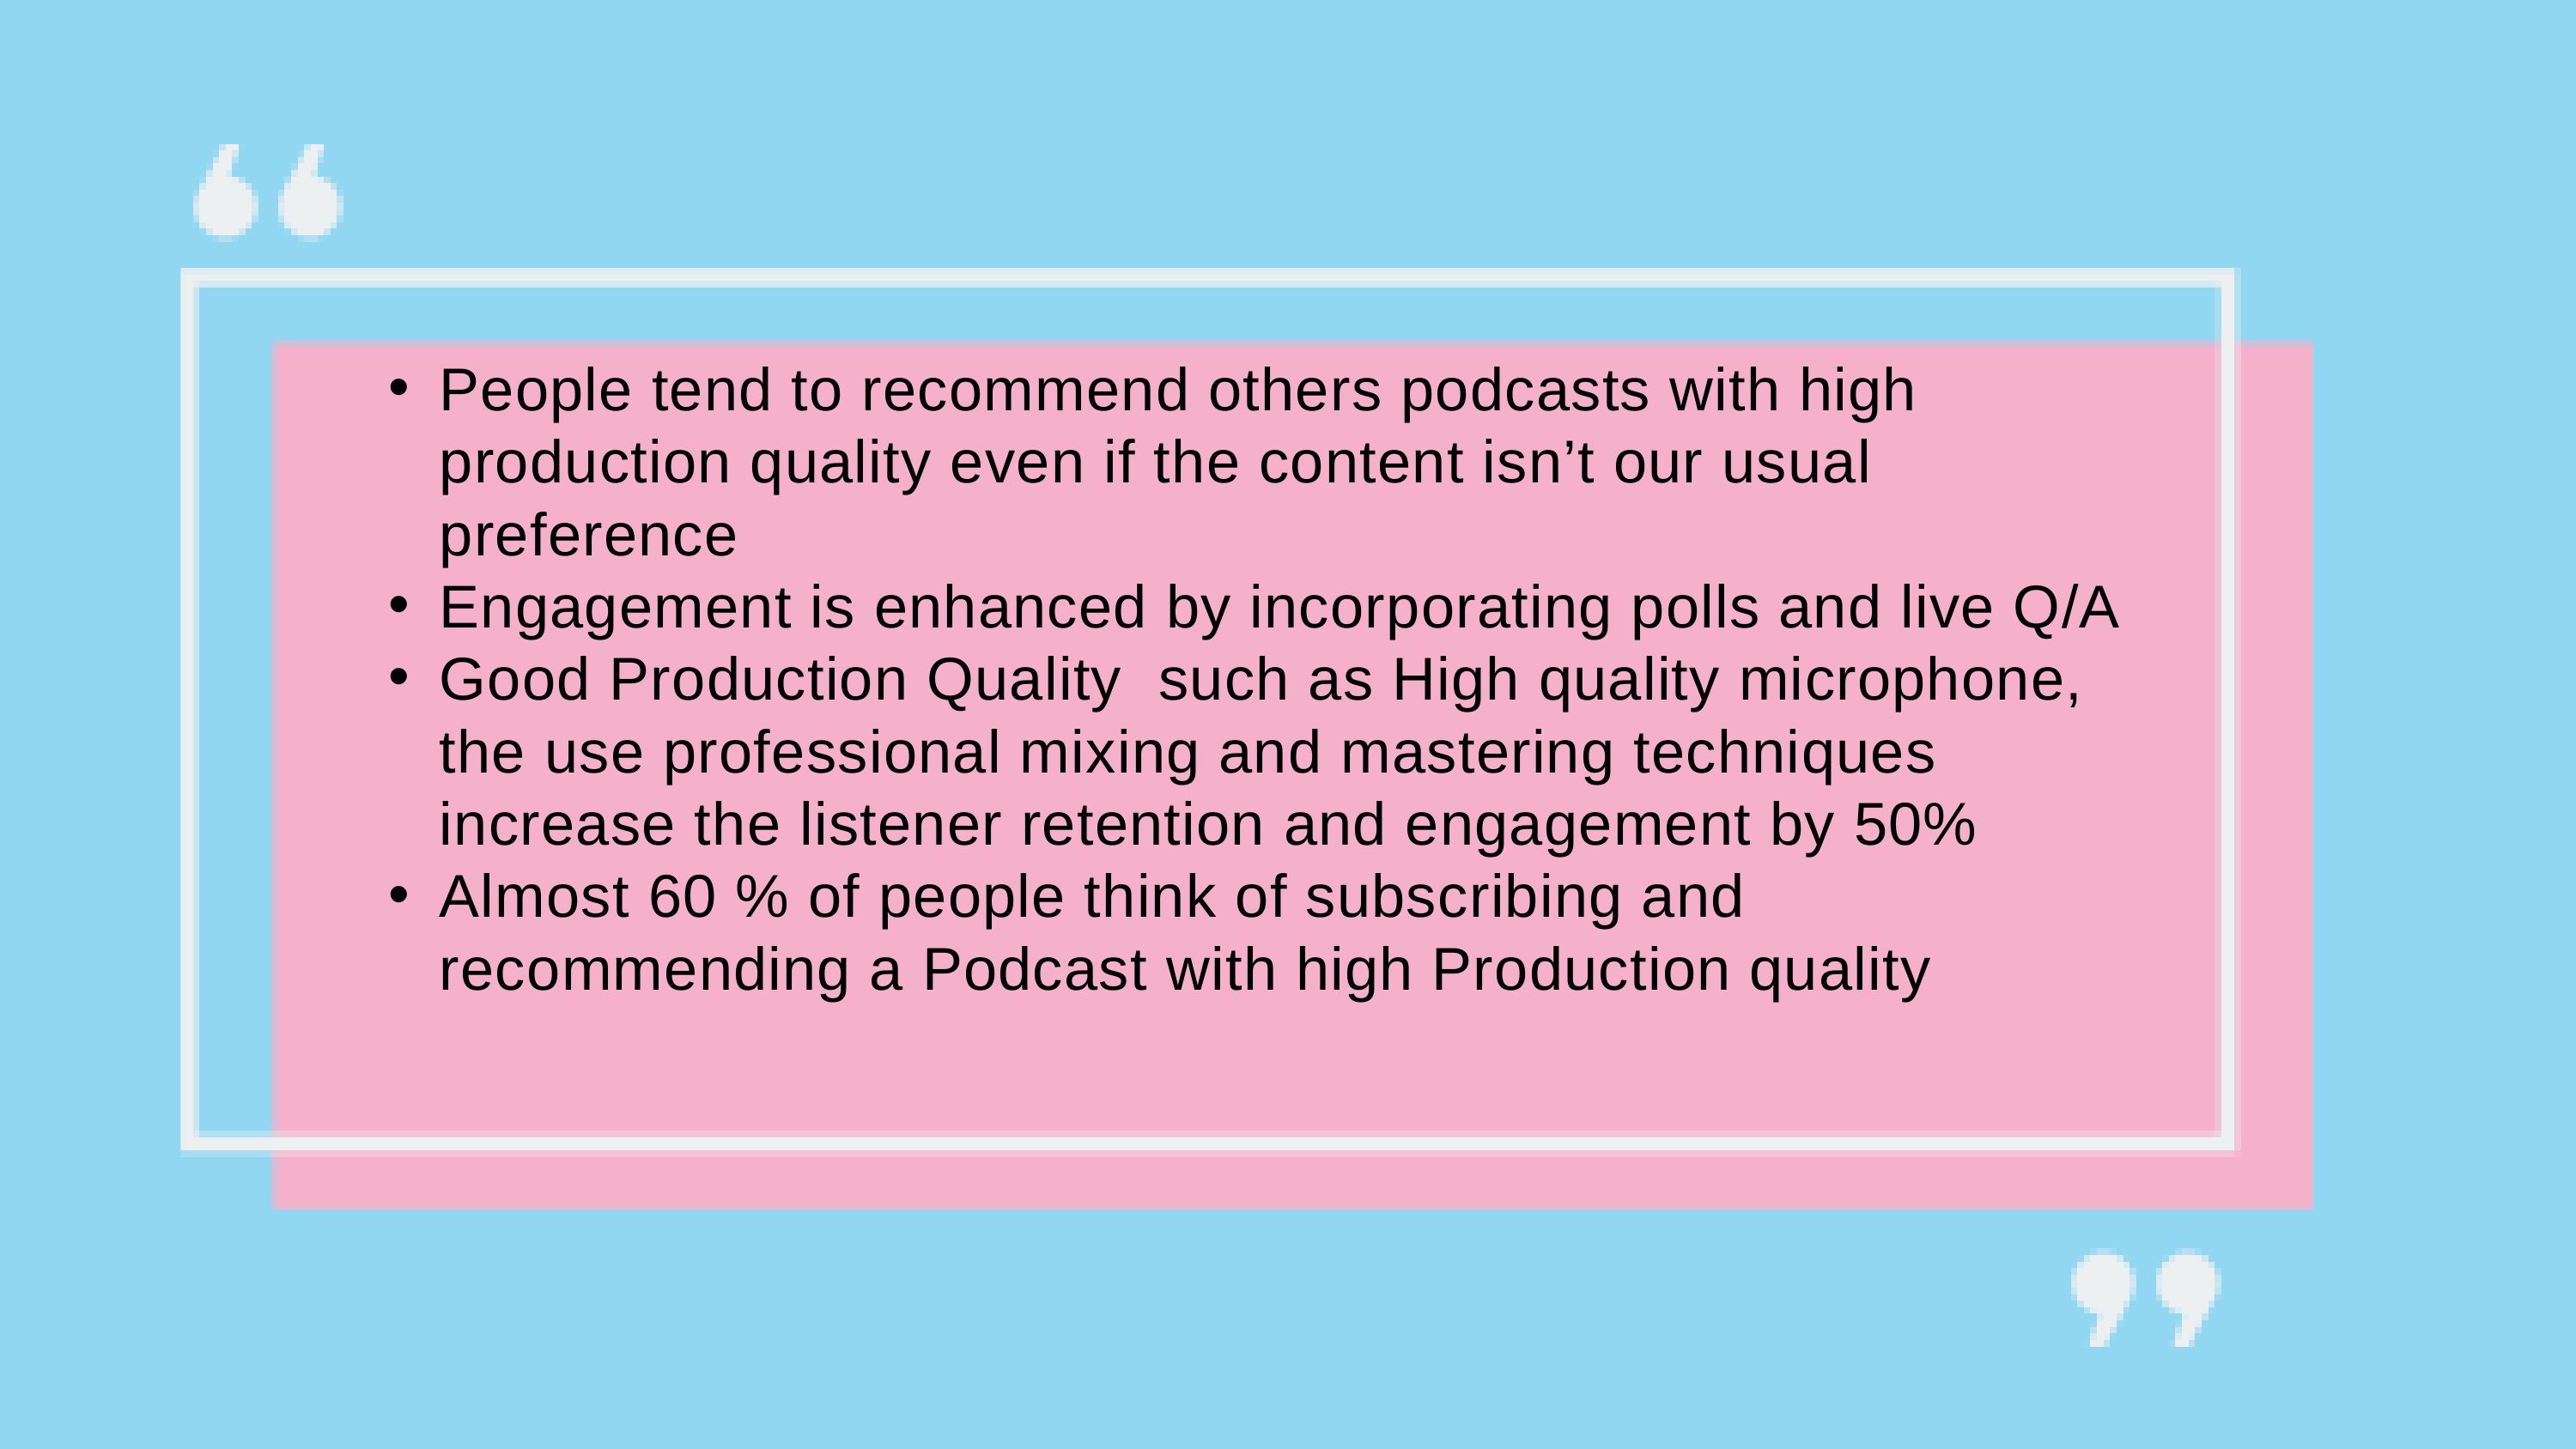

People tend to recommend others podcasts with high production quality even if the content isn’t our usual preference
Engagement is enhanced by incorporating polls and live Q/A
Good Production Quality  such as High quality microphone, the use professional mixing and mastering techniques increase the listener retention and engagement by 50%
Almost 60 % of people think of subscribing and recommending a Podcast with high Production quality